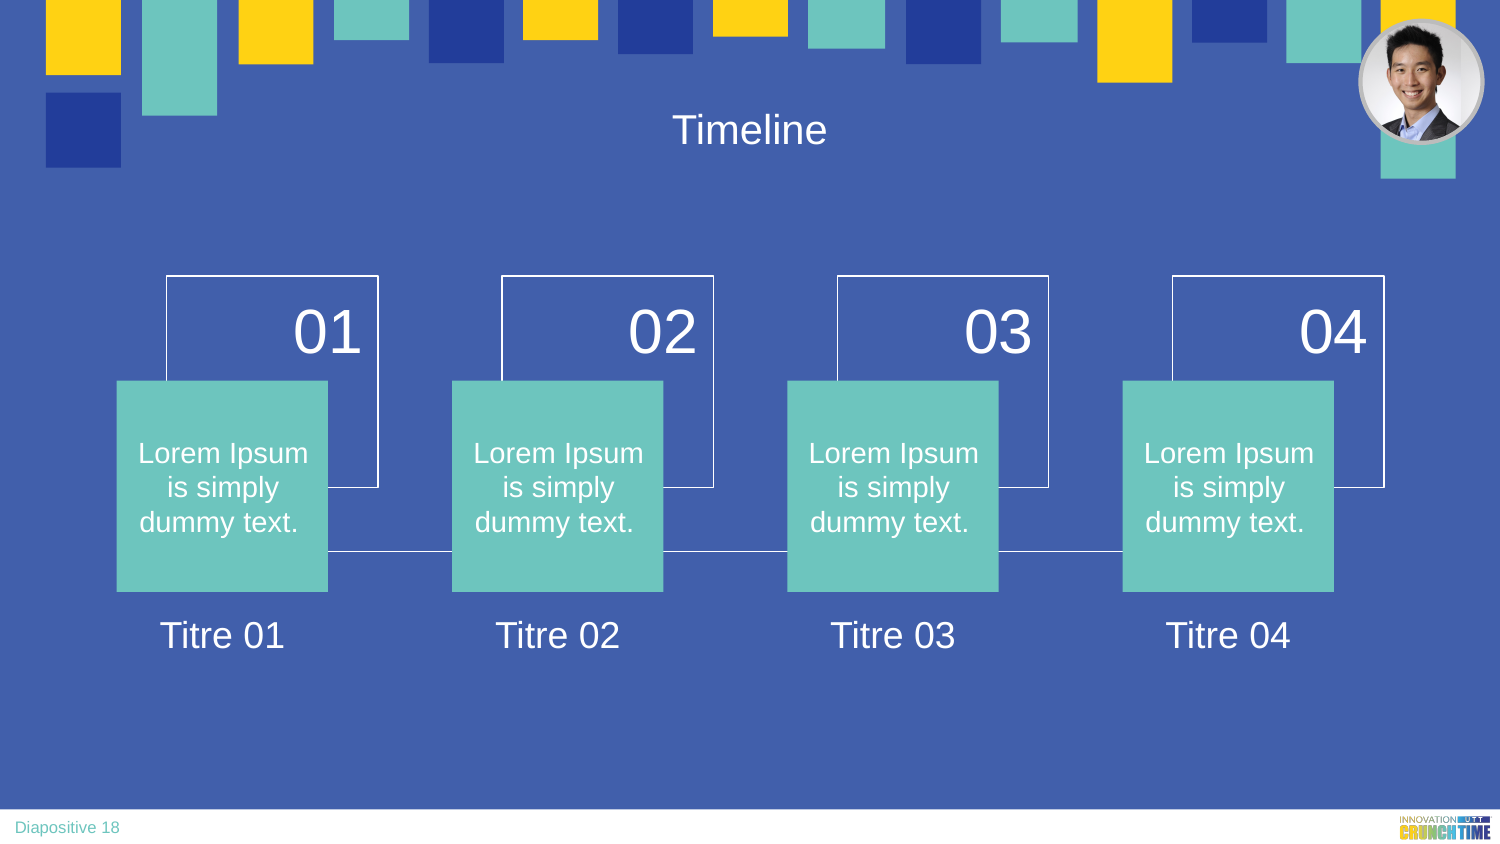

# Timeline
01
02
03
04
Lorem Ipsum is simply dummy text.
Lorem Ipsum is simply dummy text.
Lorem Ipsum is simply dummy text.
Lorem Ipsum is simply dummy text.
Titre 01
Titre 02
Titre 03
Titre 04